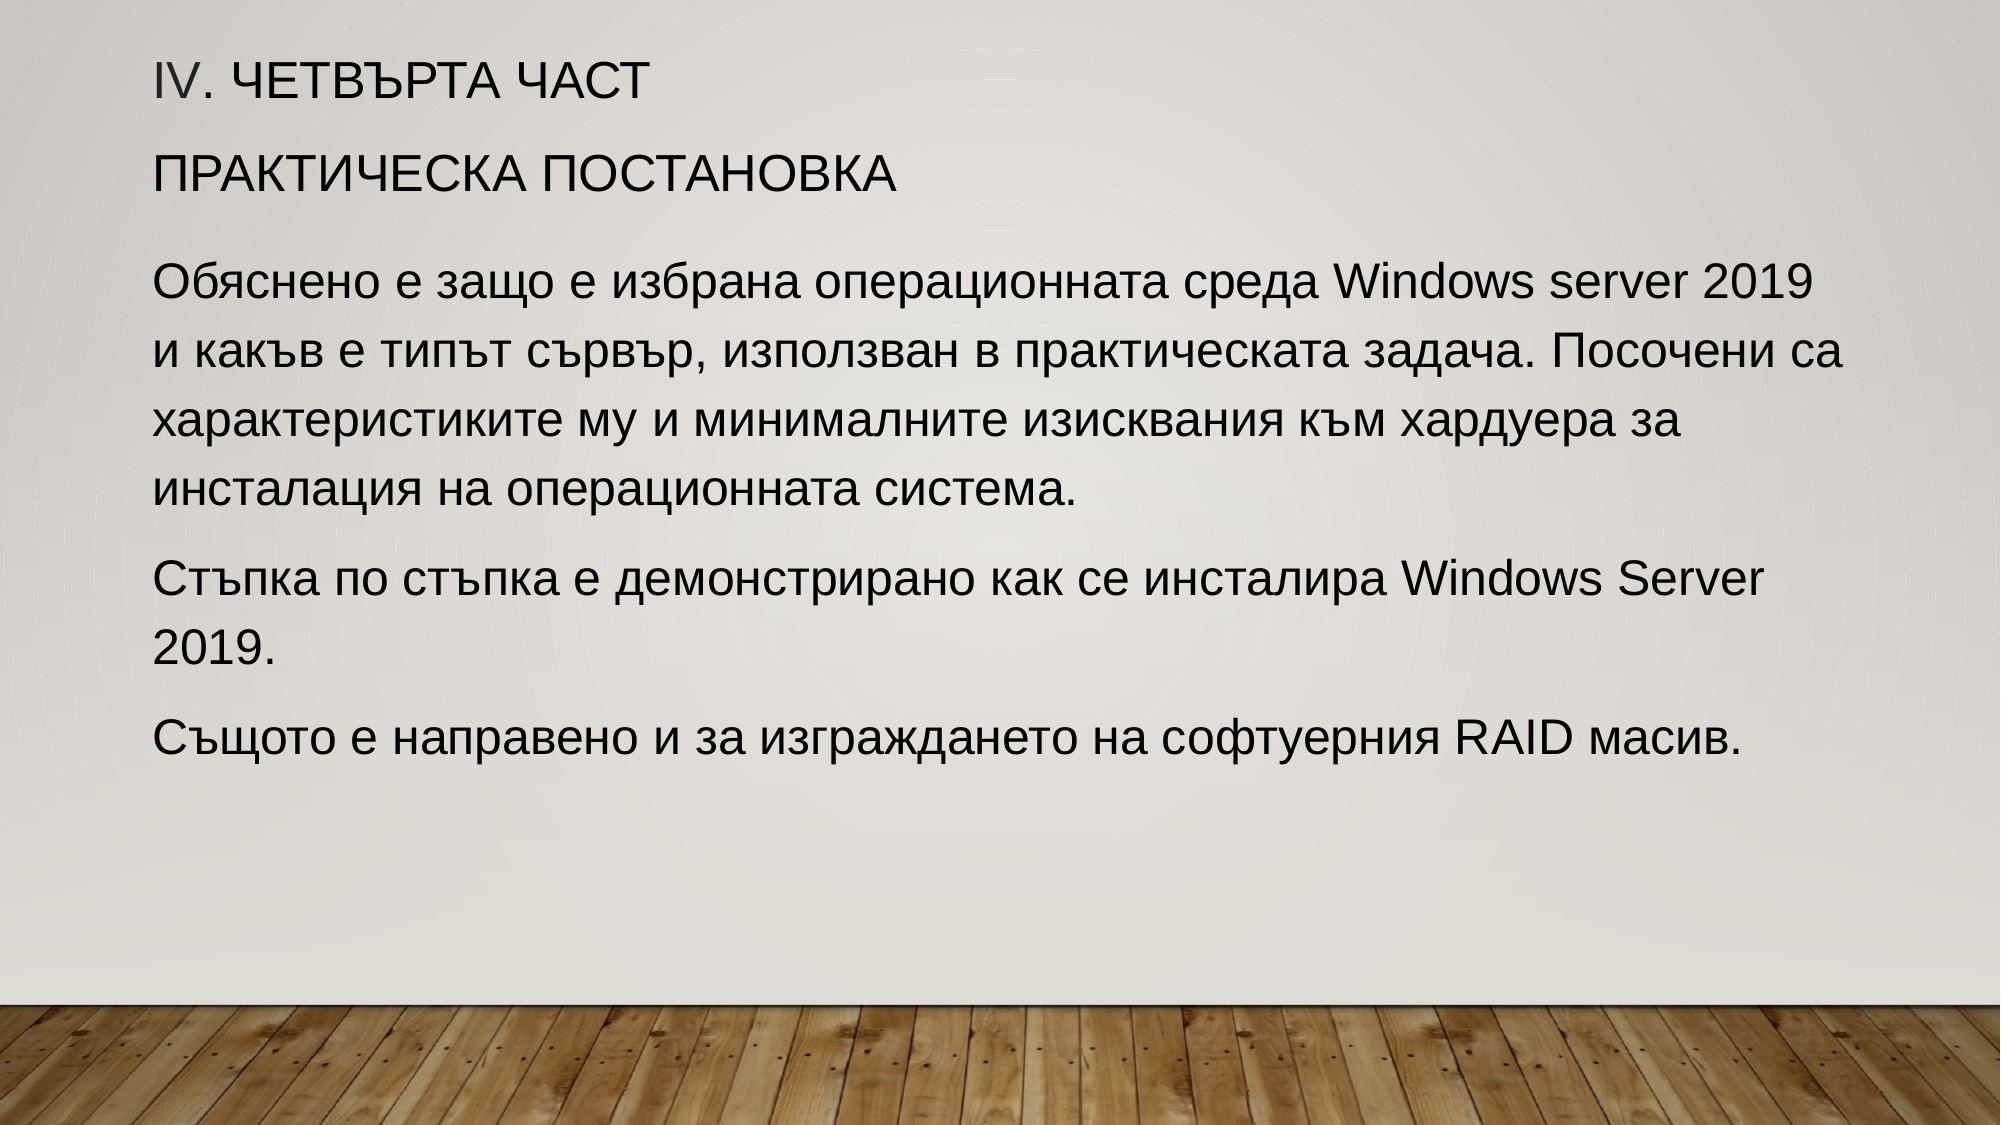

IV. ЧЕТВЪРТА ЧАСТ
ПРАКТИЧЕСКА ПОСТАНОВКА
Обяснено е защо е избрана операционната среда Windows server 2019 и какъв е типът сървър, използван в практическата задача. Посочени са характеристиките му и минималните изисквания към хардуера за инсталация на операционната система.
Стъпка по стъпка е демонстрирано как се инсталира Windows Server 2019.
Същото е направено и за изграждането на софтуерния RAID масив.